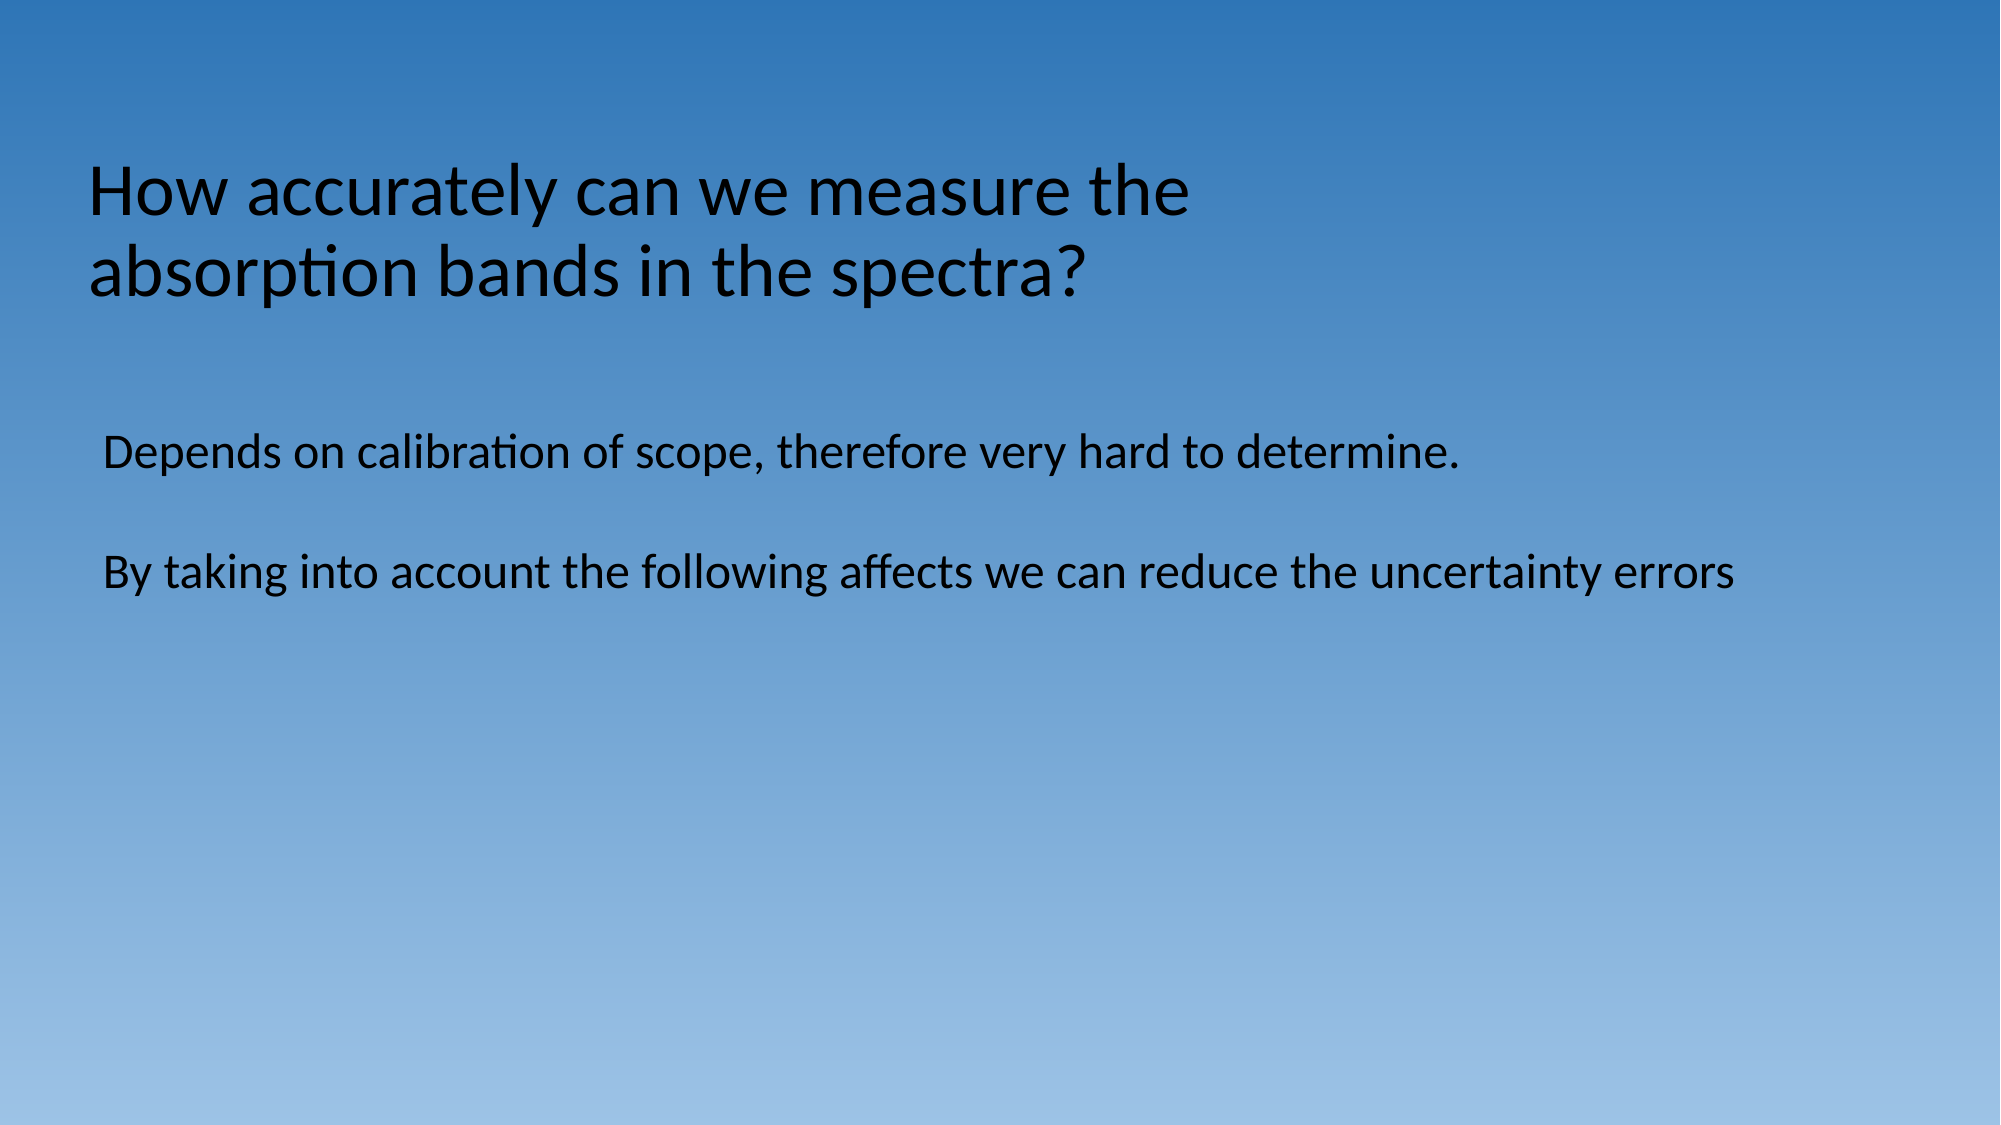

# How accurately can we measure the absorption bands in the spectra?
Depends on calibration of scope, therefore very hard to determine.

By taking into account the following affects we can reduce the uncertainty errors